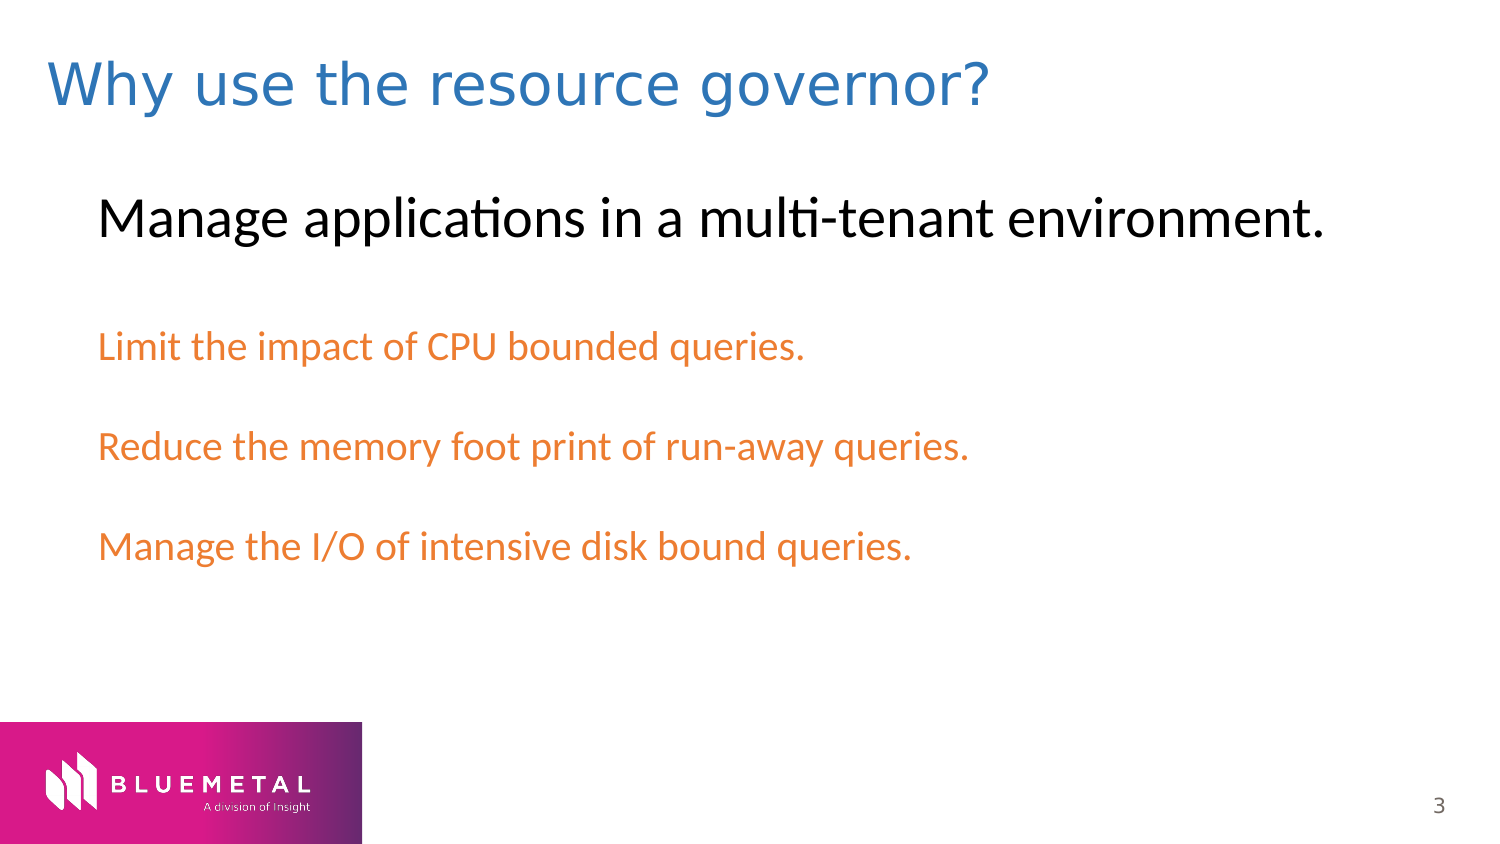

# Why use the resource governor?
Manage applications in a multi-tenant environment.

Limit the impact of CPU bounded queries.

Reduce the memory foot print of run-away queries.

Manage the I/O of intensive disk bound queries.